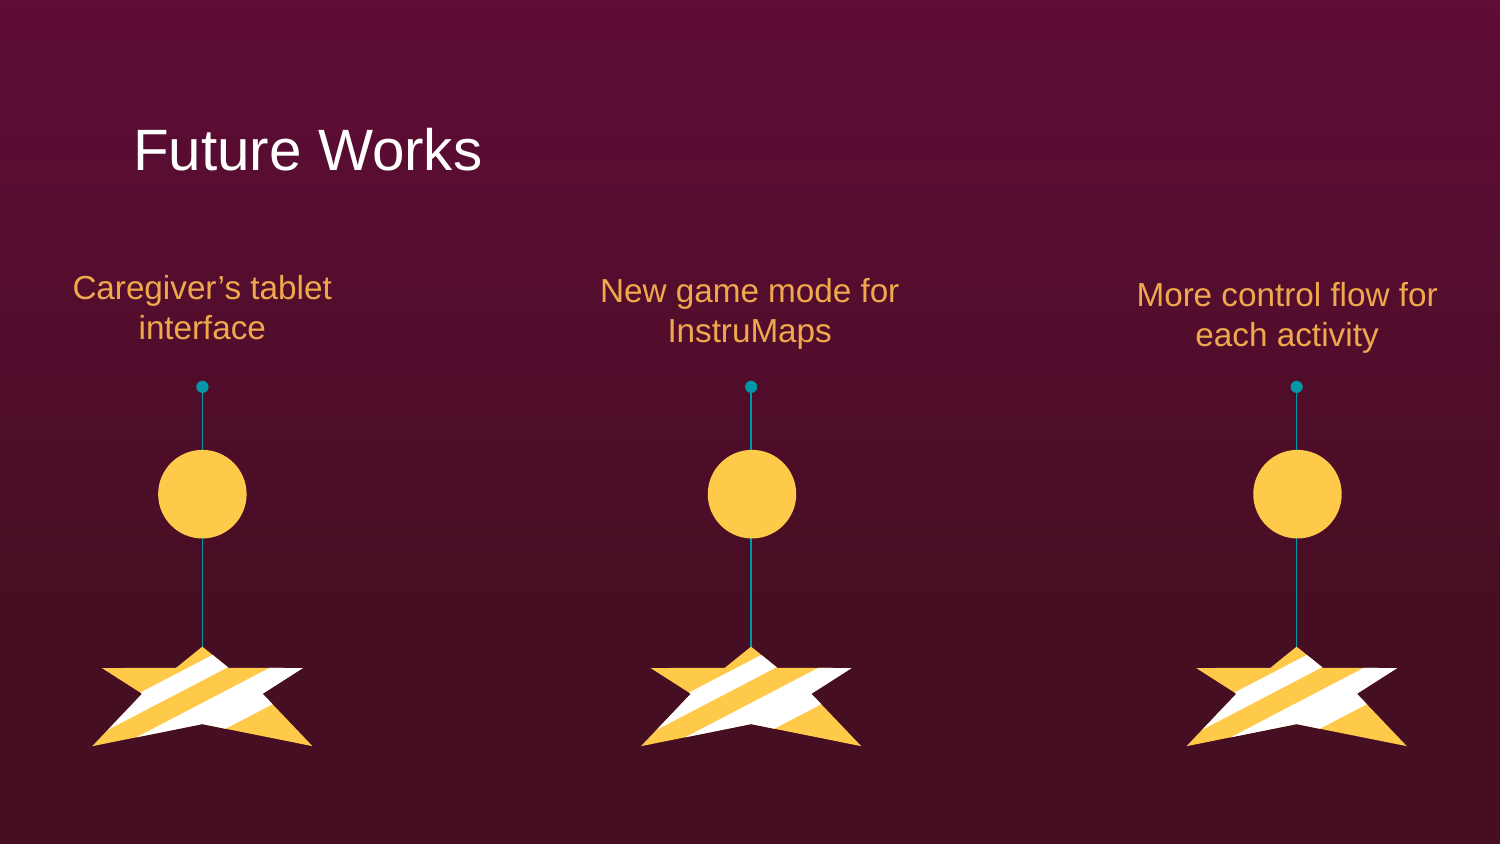

# Future Works
Caregiver’s tablet interface
New game mode for InstruMaps
More control flow for each activity